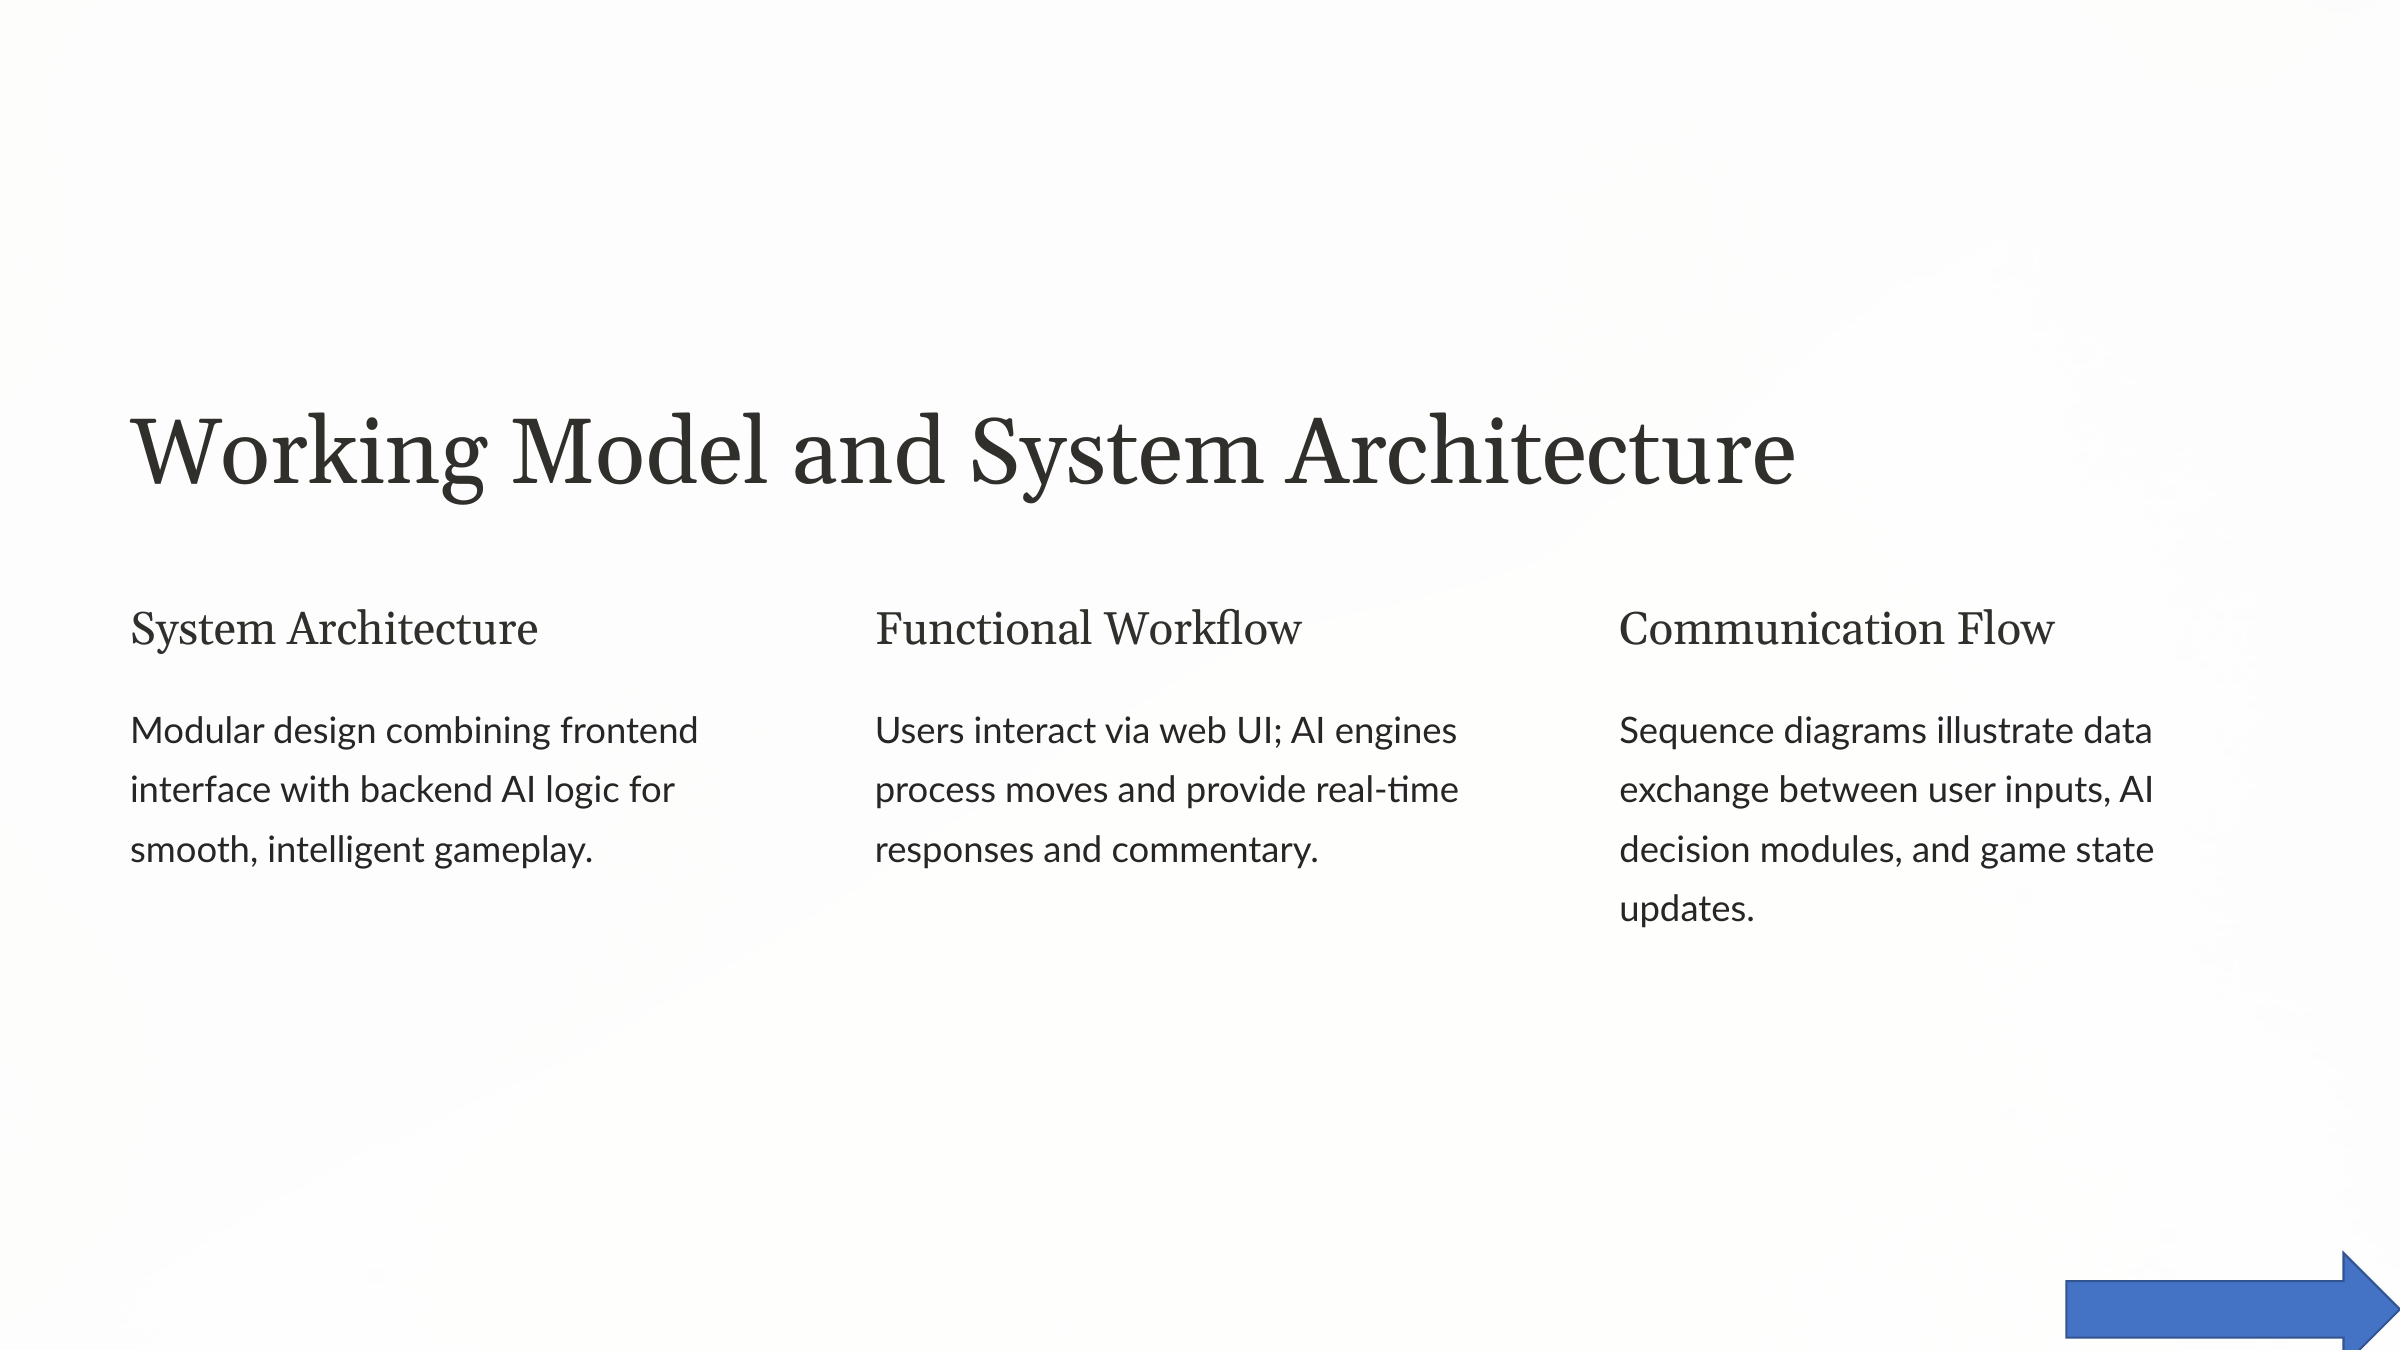

Working Model and System Architecture
System Architecture
Functional Workflow
Communication Flow
Modular design combining frontend interface with backend AI logic for smooth, intelligent gameplay.
Users interact via web UI; AI engines process moves and provide real-time responses and commentary.
Sequence diagrams illustrate data exchange between user inputs, AI decision modules, and game state updates.